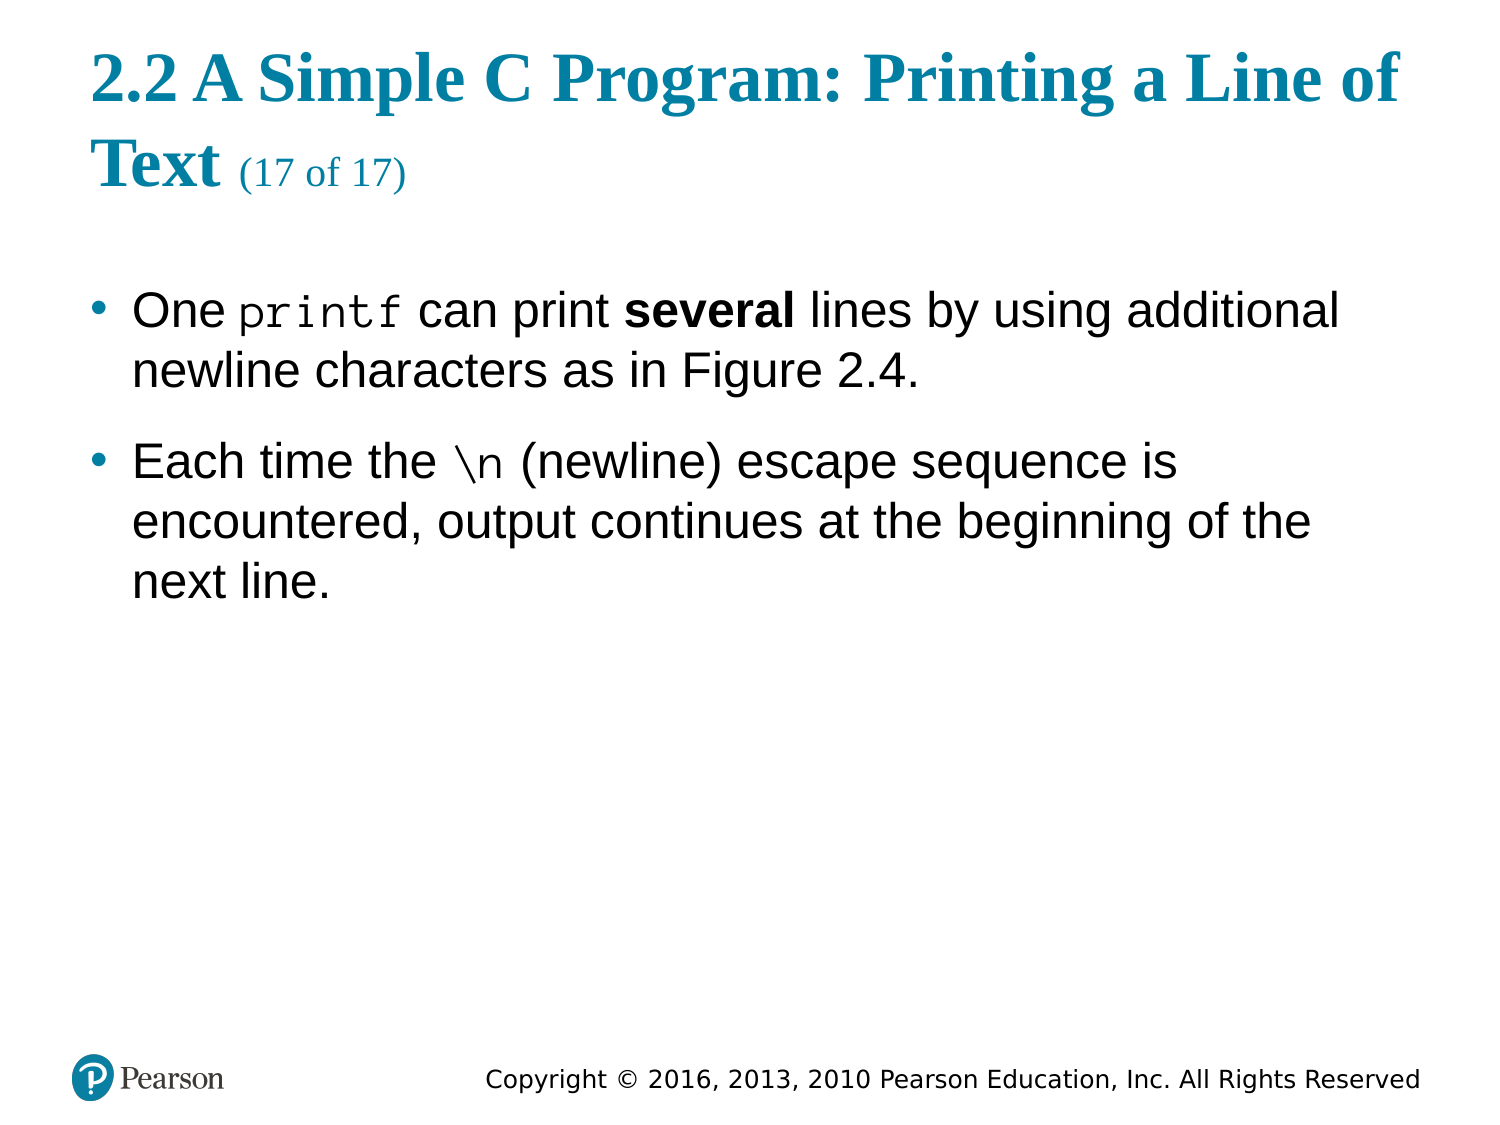

# 2.2 A Simple C Program: Printing a Line of Text (17 of 17)
One printf can print several lines by using additional newline characters as in Figure 2.4.
Each time the \n (newline) escape sequence is encountered, output continues at the beginning of the next line.